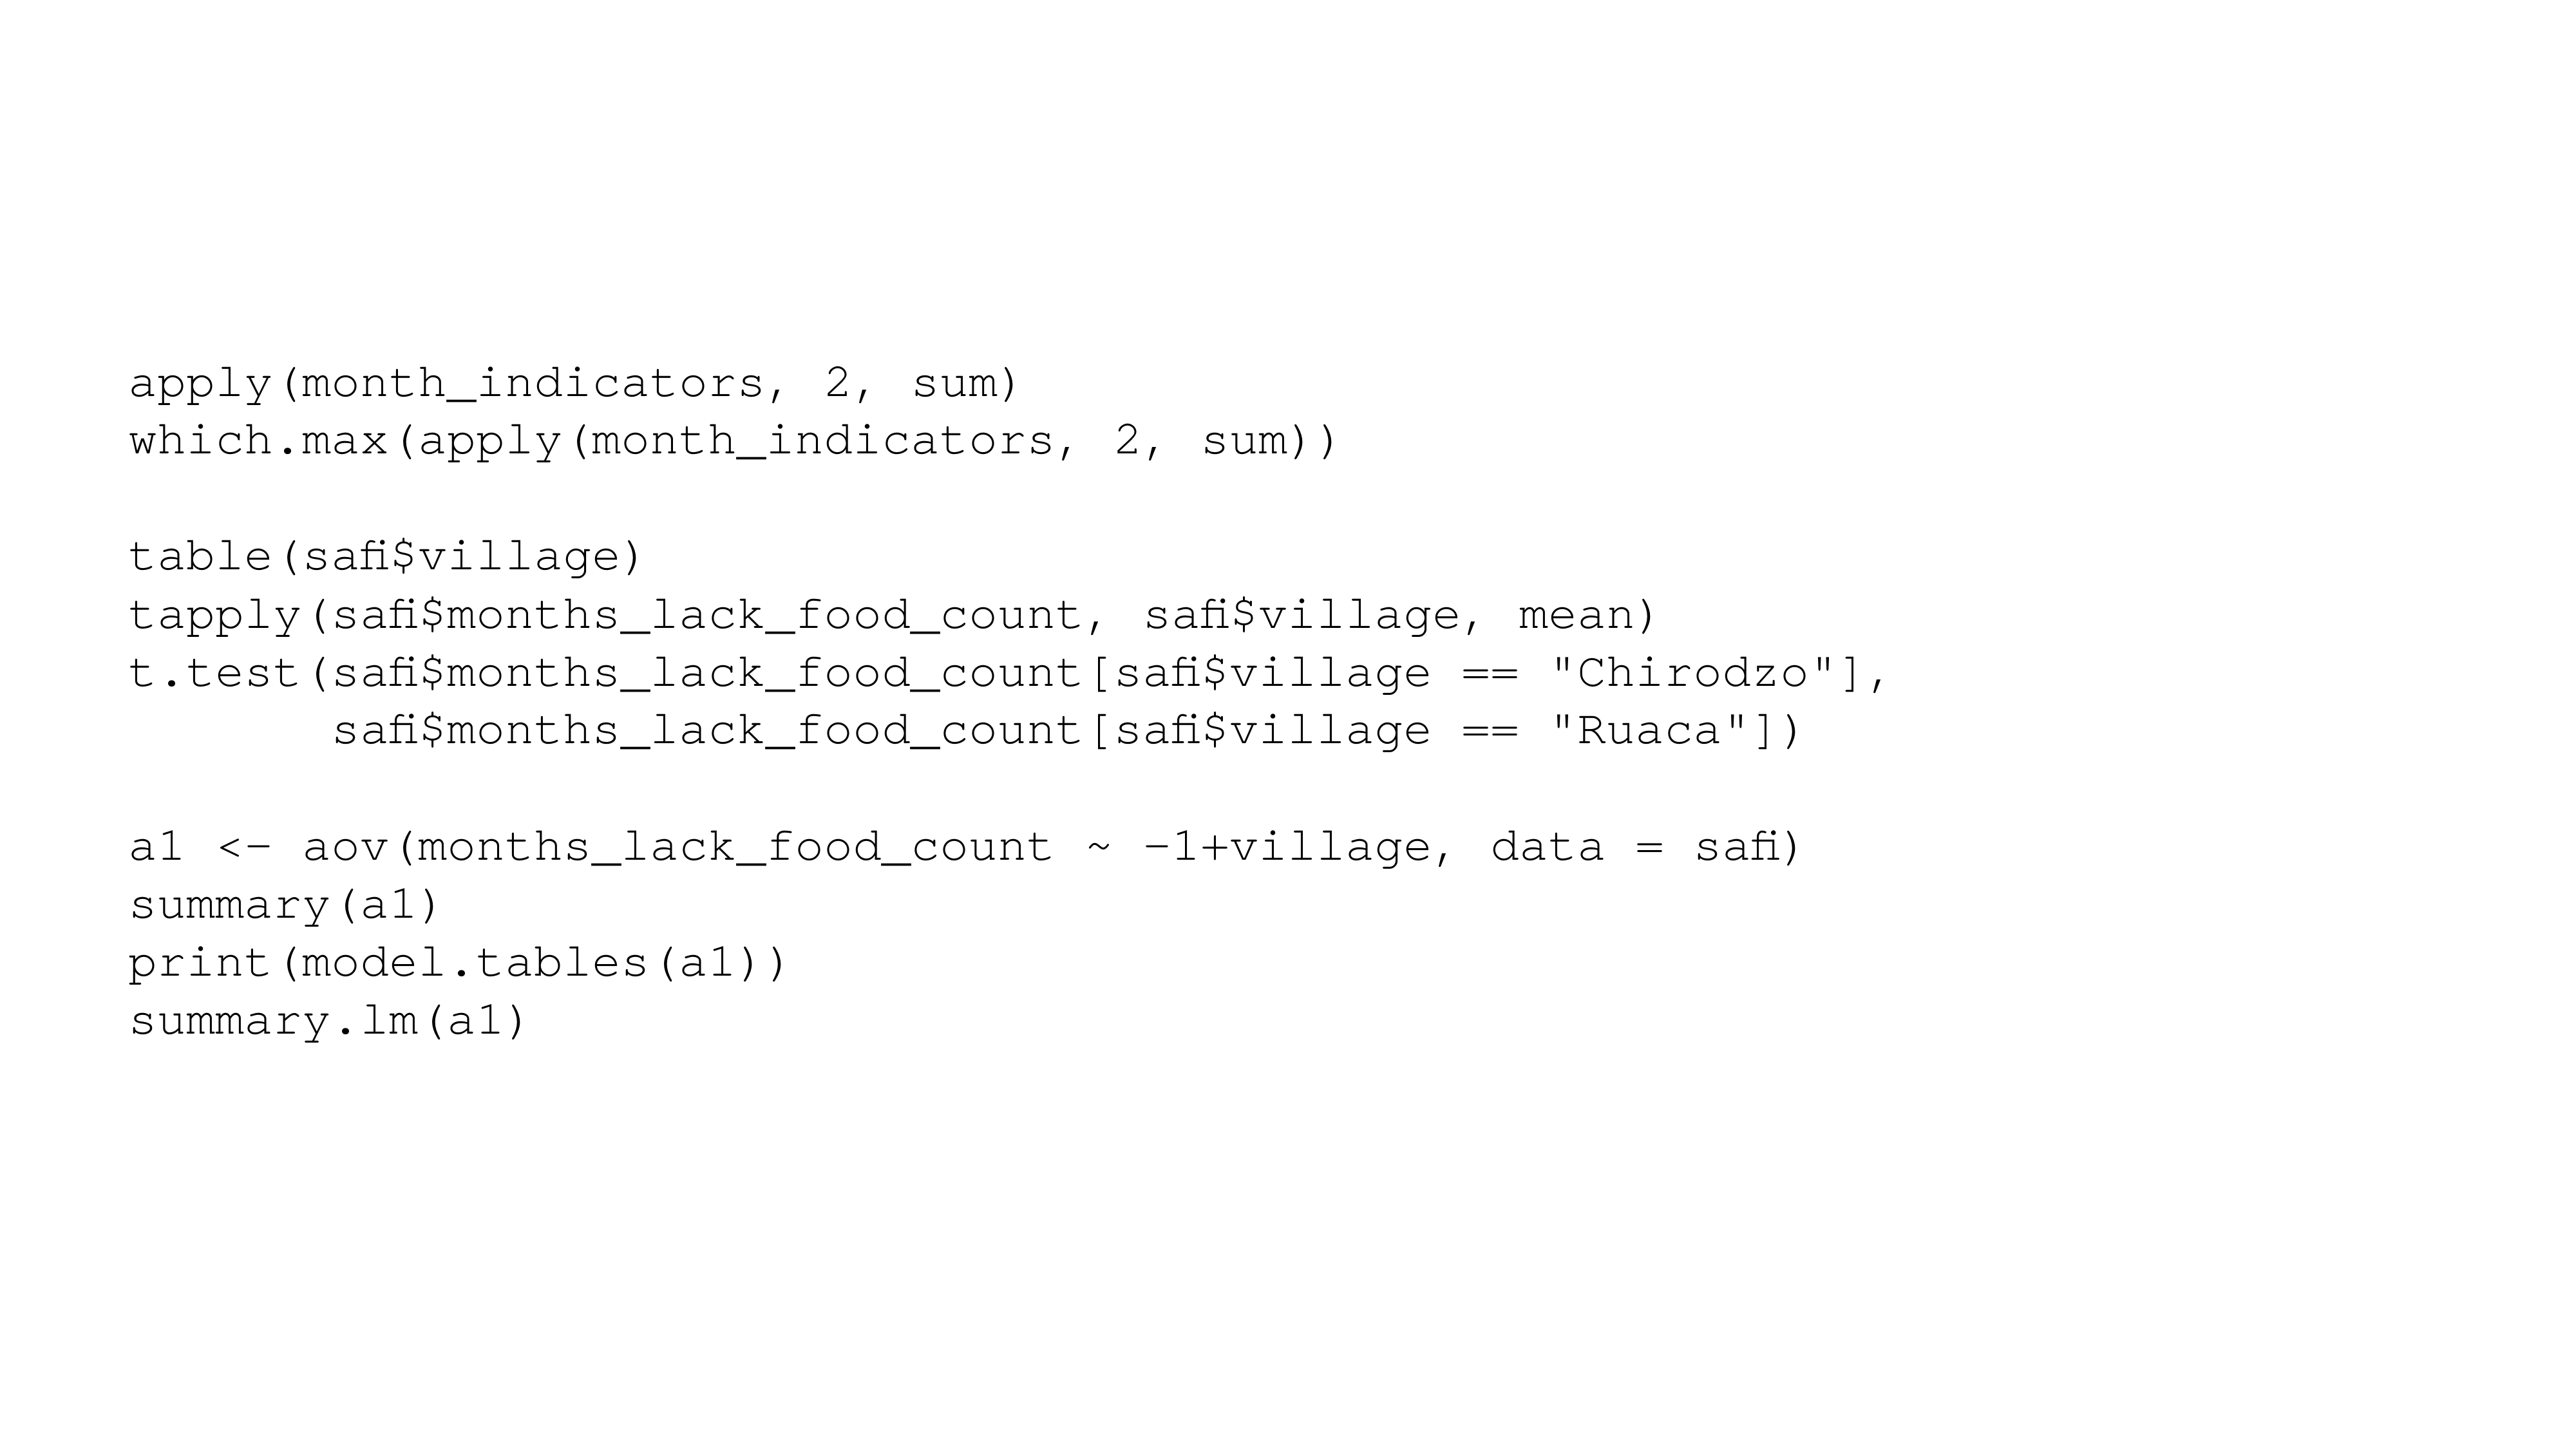

apply(month_indicators, 2, sum)
which.max(apply(month_indicators, 2, sum))

table(safi$village)
tapply(safi$months_lack_food_count, safi$village, mean)
t.test(safi$months_lack_food_count[safi$village == "Chirodzo"],
       safi$months_lack_food_count[safi$village == "Ruaca"])

a1 <- aov(months_lack_food_count ~ -1+village, data = safi)
summary(a1)
print(model.tables(a1))
summary.lm(a1)